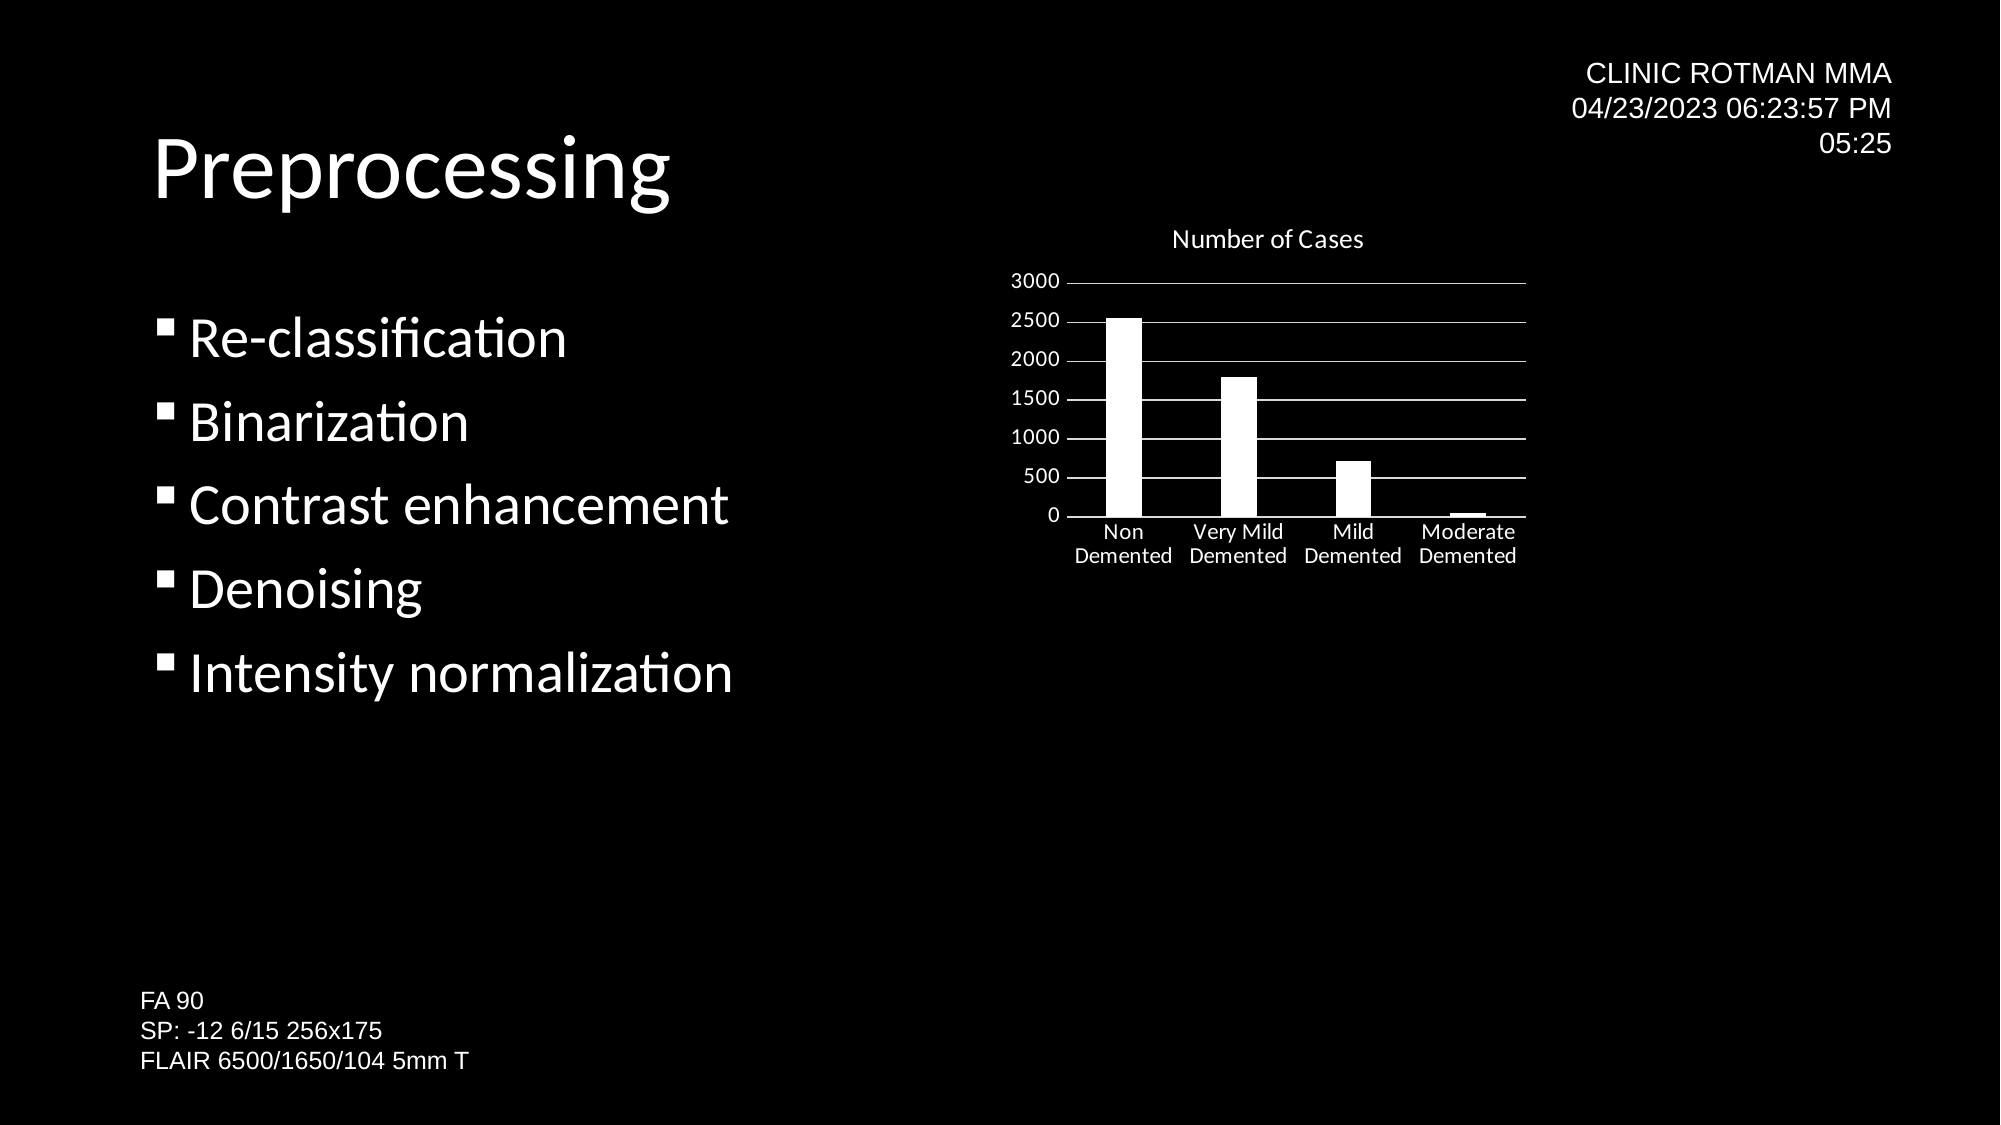

# Preprocessing

### Chart: Number of Cases

| Category | Number of Cases |
|---|---|
| Non Demented | 2560.0 |
| Very Mild Demented | 1792.0 |
| Mild Demented | 717.0 |
| Moderate Demented | 52.0 |
Re-classification
Binarization
Contrast enhancement
Denoising
Intensity normalization